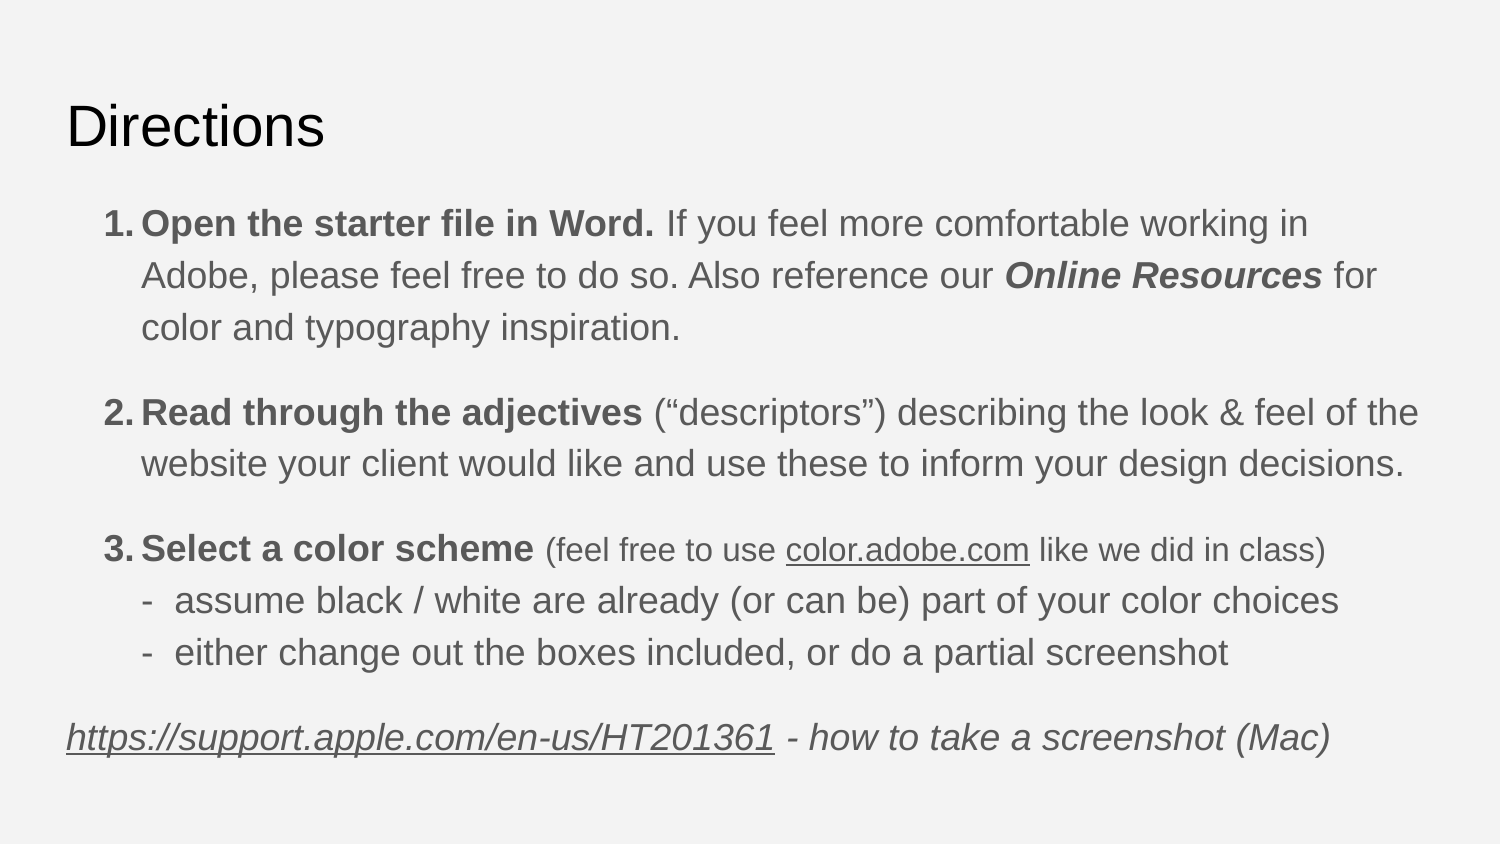

# Directions
Open the starter file in Word. If you feel more comfortable working in Adobe, please feel free to do so. Also reference our Online Resources for color and typography inspiration.
Read through the adjectives (“descriptors”) describing the look & feel of the website your client would like and use these to inform your design decisions.
Select a color scheme (feel free to use color.adobe.com like we did in class)
-  assume black / white are already (or can be) part of your color choices
-  either change out the boxes included, or do a partial screenshot
https://support.apple.com/en-us/HT201361 - how to take a screenshot (Mac)